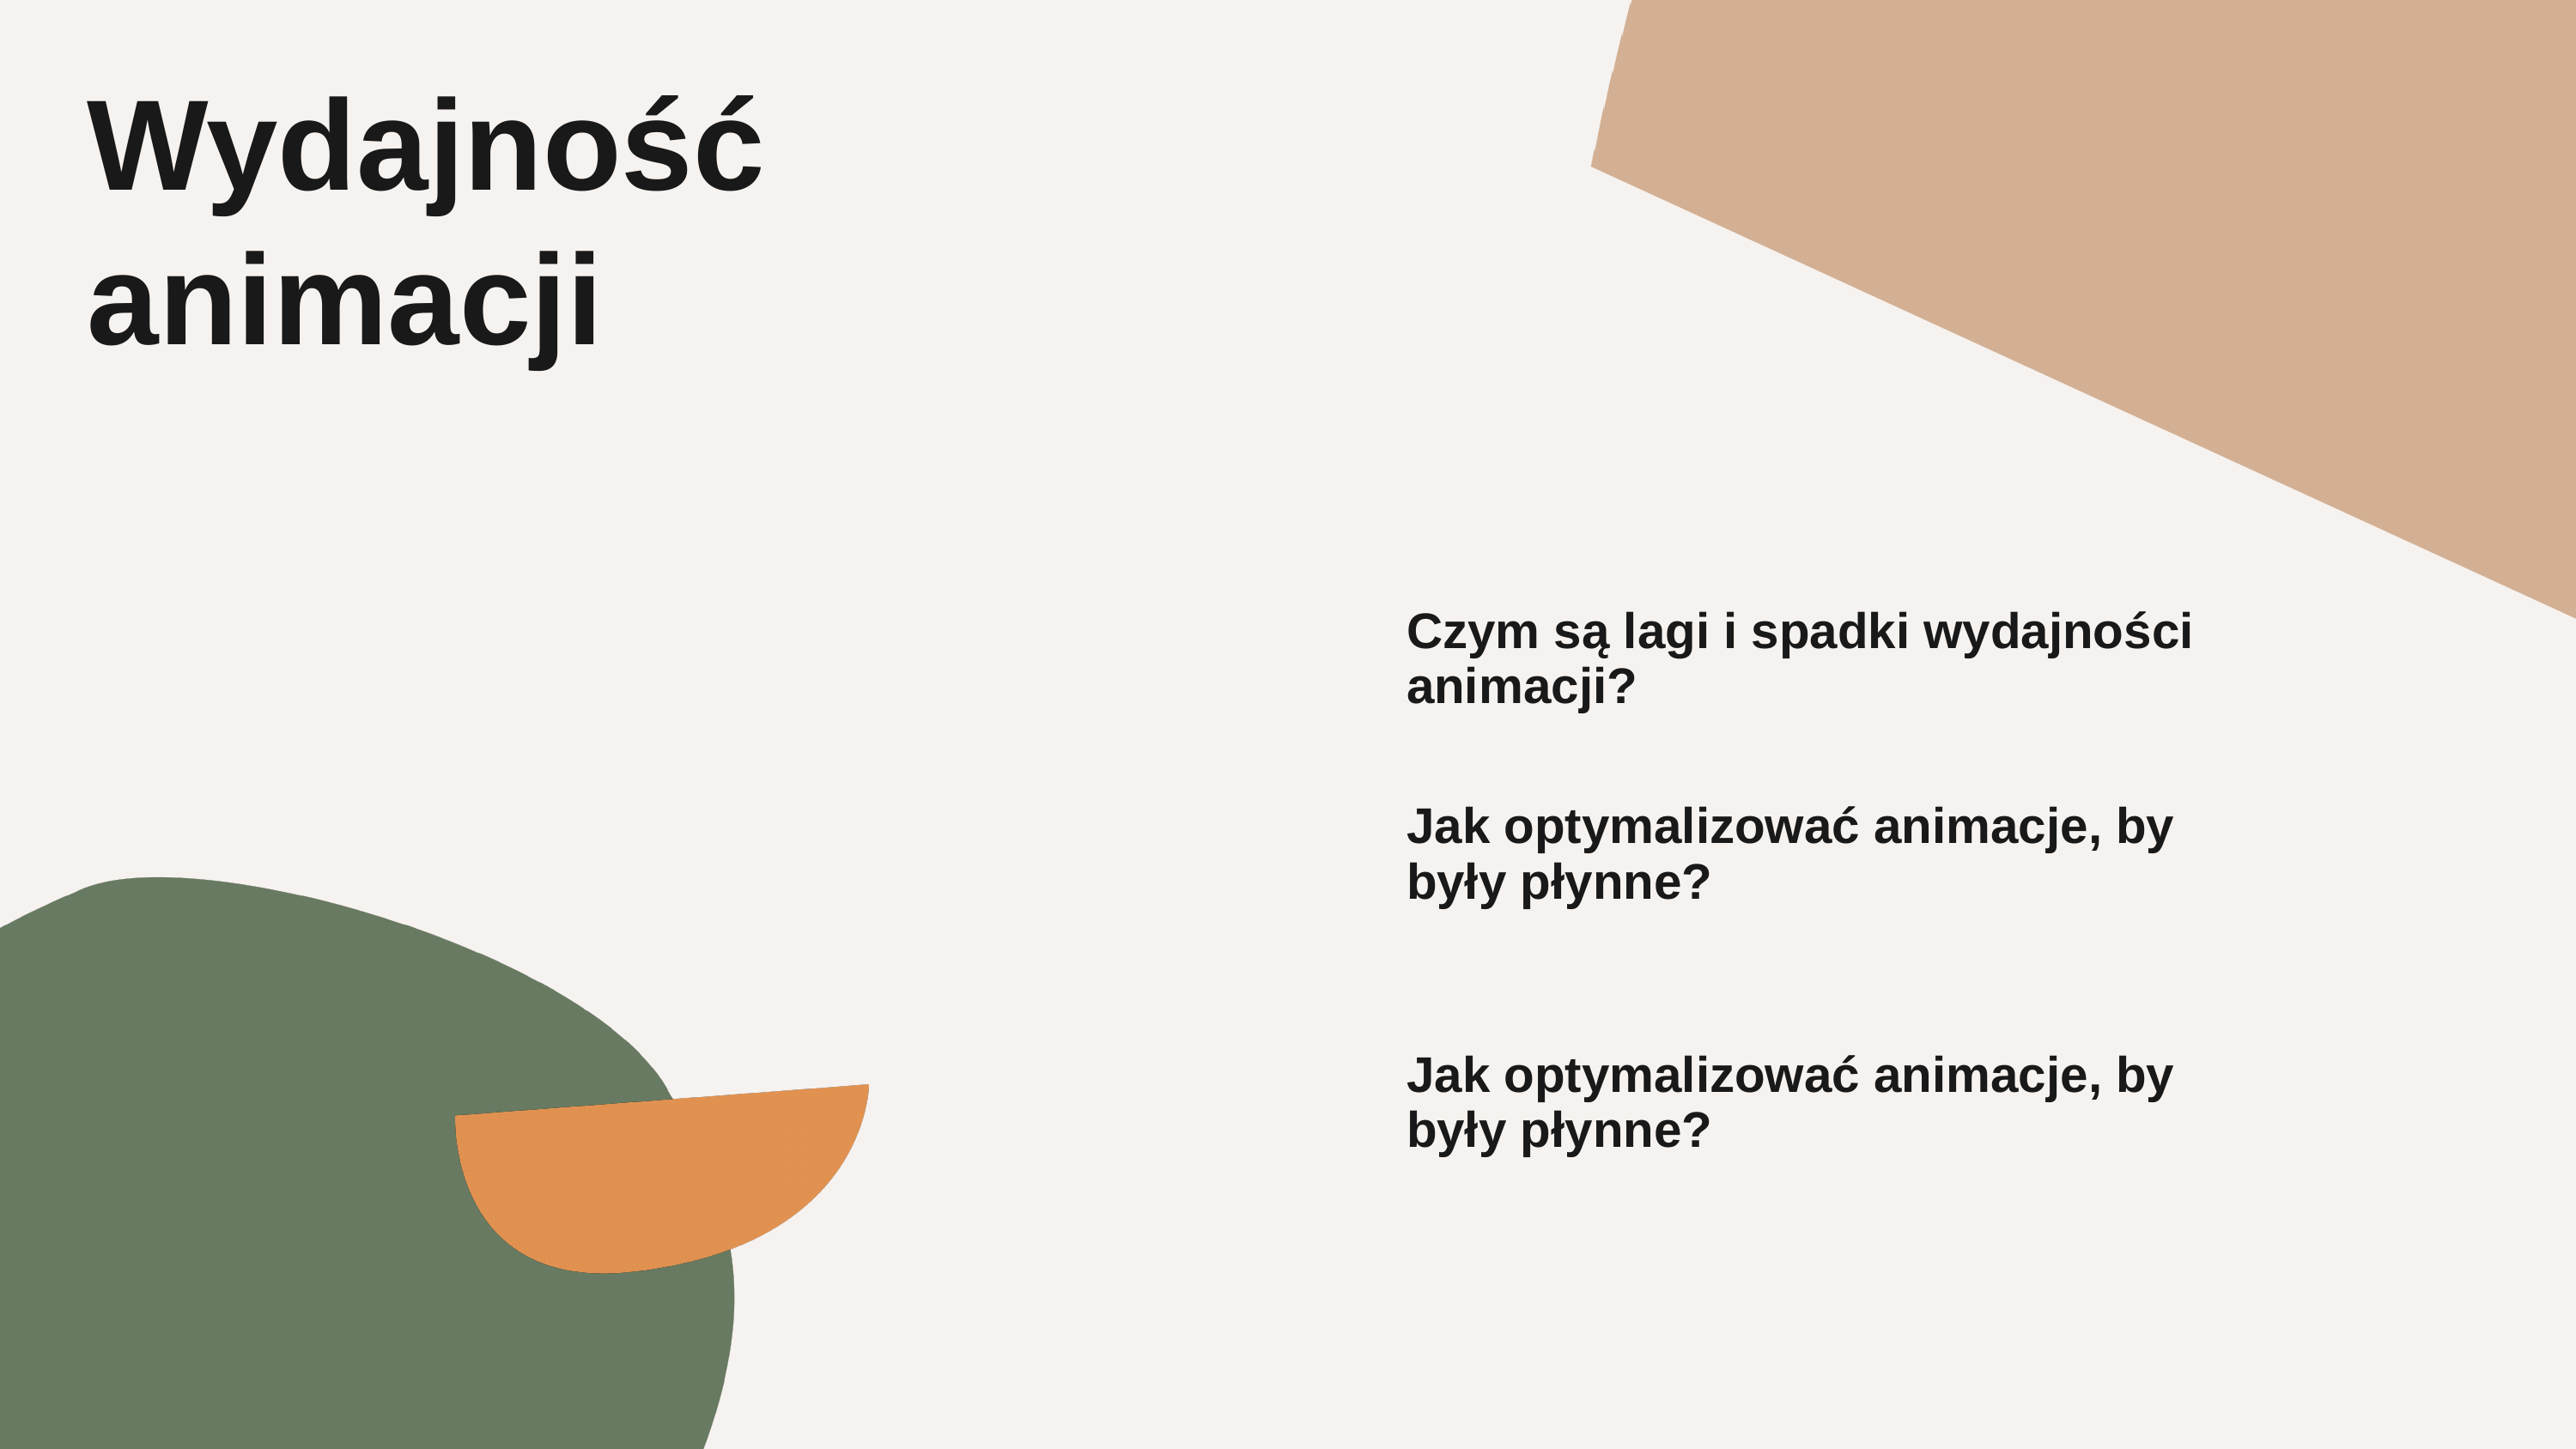

Wydajność animacji
Czym są lagi i spadki wydajności animacji?
Jak optymalizować animacje, by były płynne?
Jak optymalizować animacje, by były płynne?